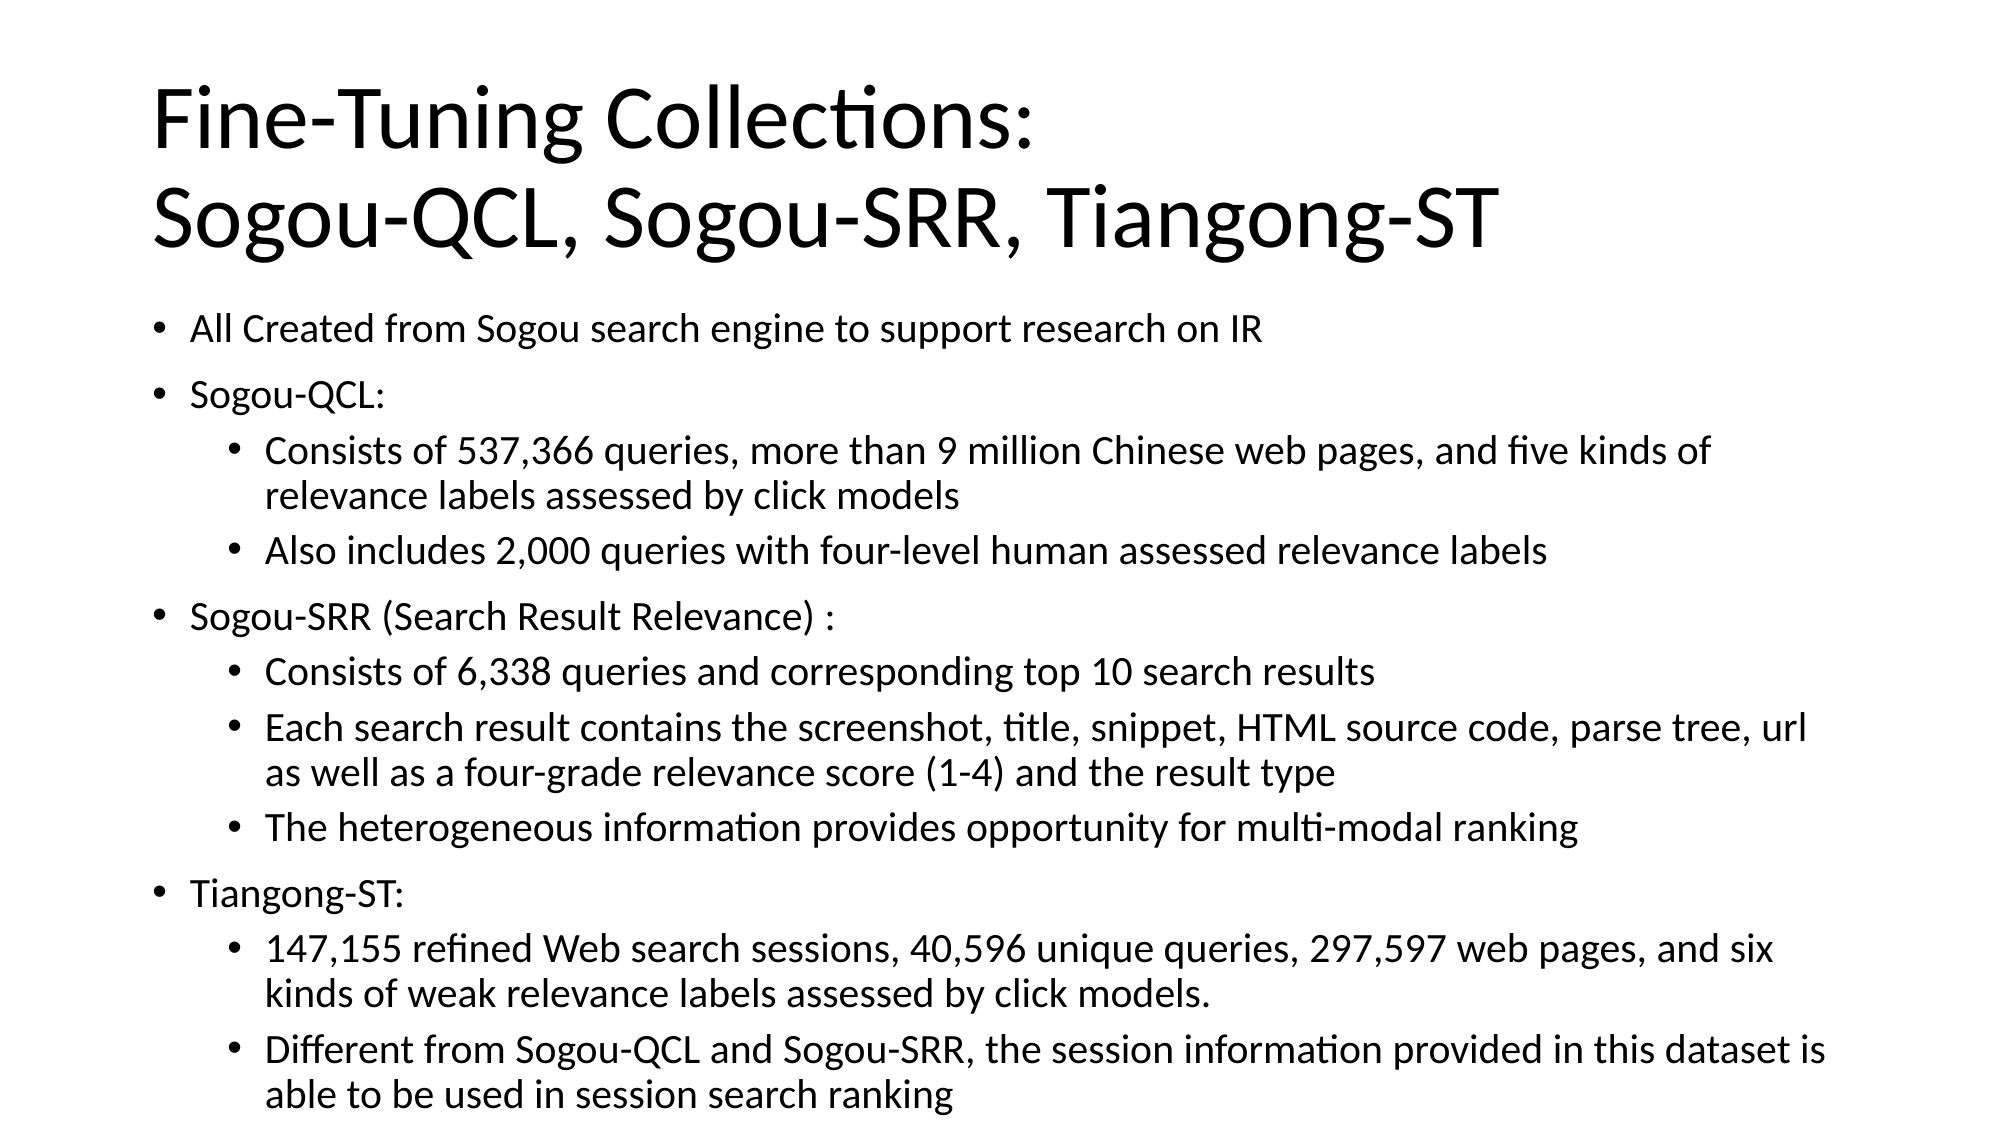

# Fine-Tuning Collections: Sogou-QCL, Sogou-SRR, Tiangong-ST
All Created from Sogou search engine to support research on IR
Sogou-QCL:
Consists of 537,366 queries, more than 9 million Chinese web pages, and five kinds of relevance labels assessed by click models
Also includes 2,000 queries with four-level human assessed relevance labels
Sogou-SRR (Search Result Relevance) :
Consists of 6,338 queries and corresponding top 10 search results
Each search result contains the screenshot, title, snippet, HTML source code, parse tree, url as well as a four-grade relevance score (1-4) and the result type
The heterogeneous information provides opportunity for multi-modal ranking
Tiangong-ST:
147,155 refined Web search sessions, 40,596 unique queries, 297,597 web pages, and six kinds of weak relevance labels assessed by click models.
Different from Sogou-QCL and Sogou-SRR, the session information provided in this dataset is able to be used in session search ranking